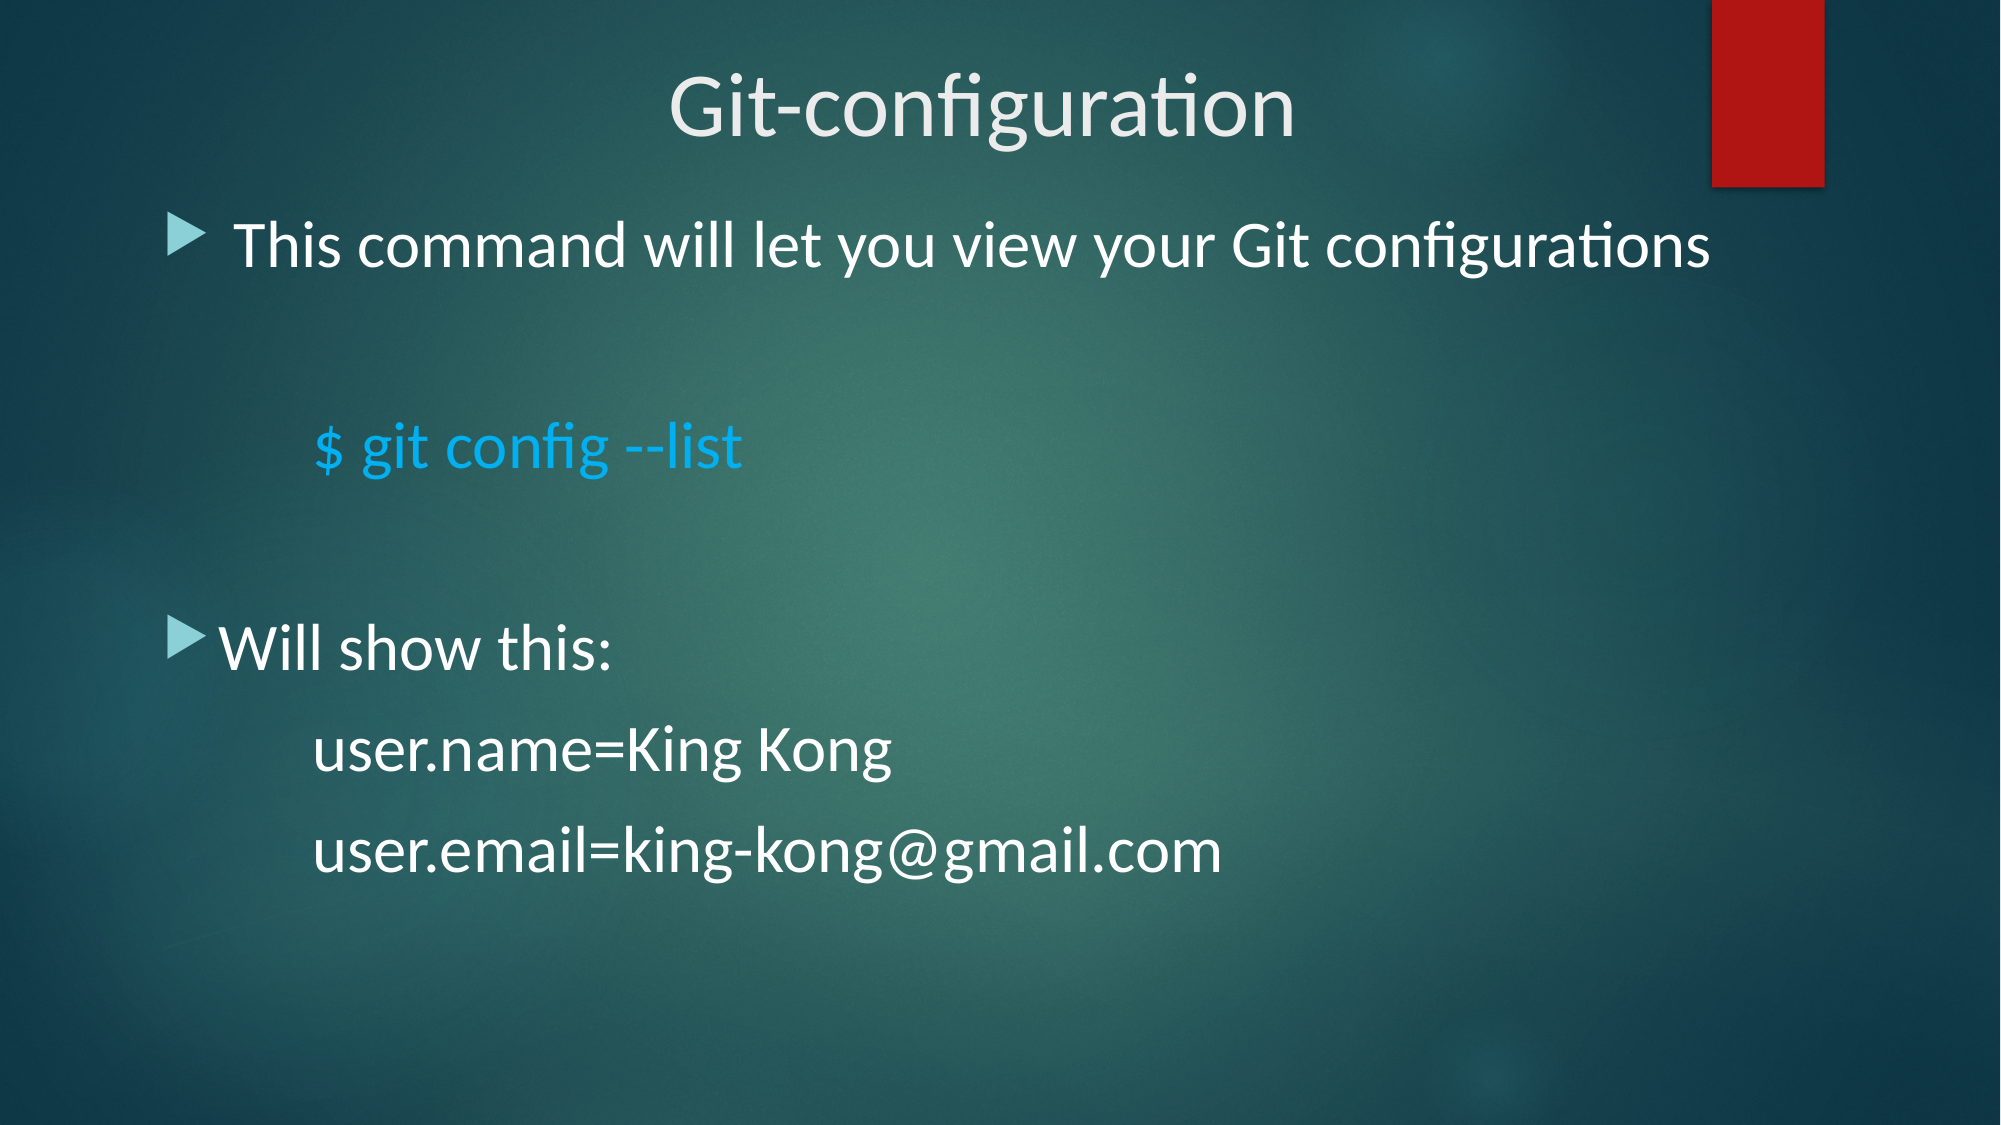

# Git-configuration
 This command will let you view your Git configurations

	$ git config --list

Will show this:
	user.name=King Kong
	user.email=king-kong@gmail.com